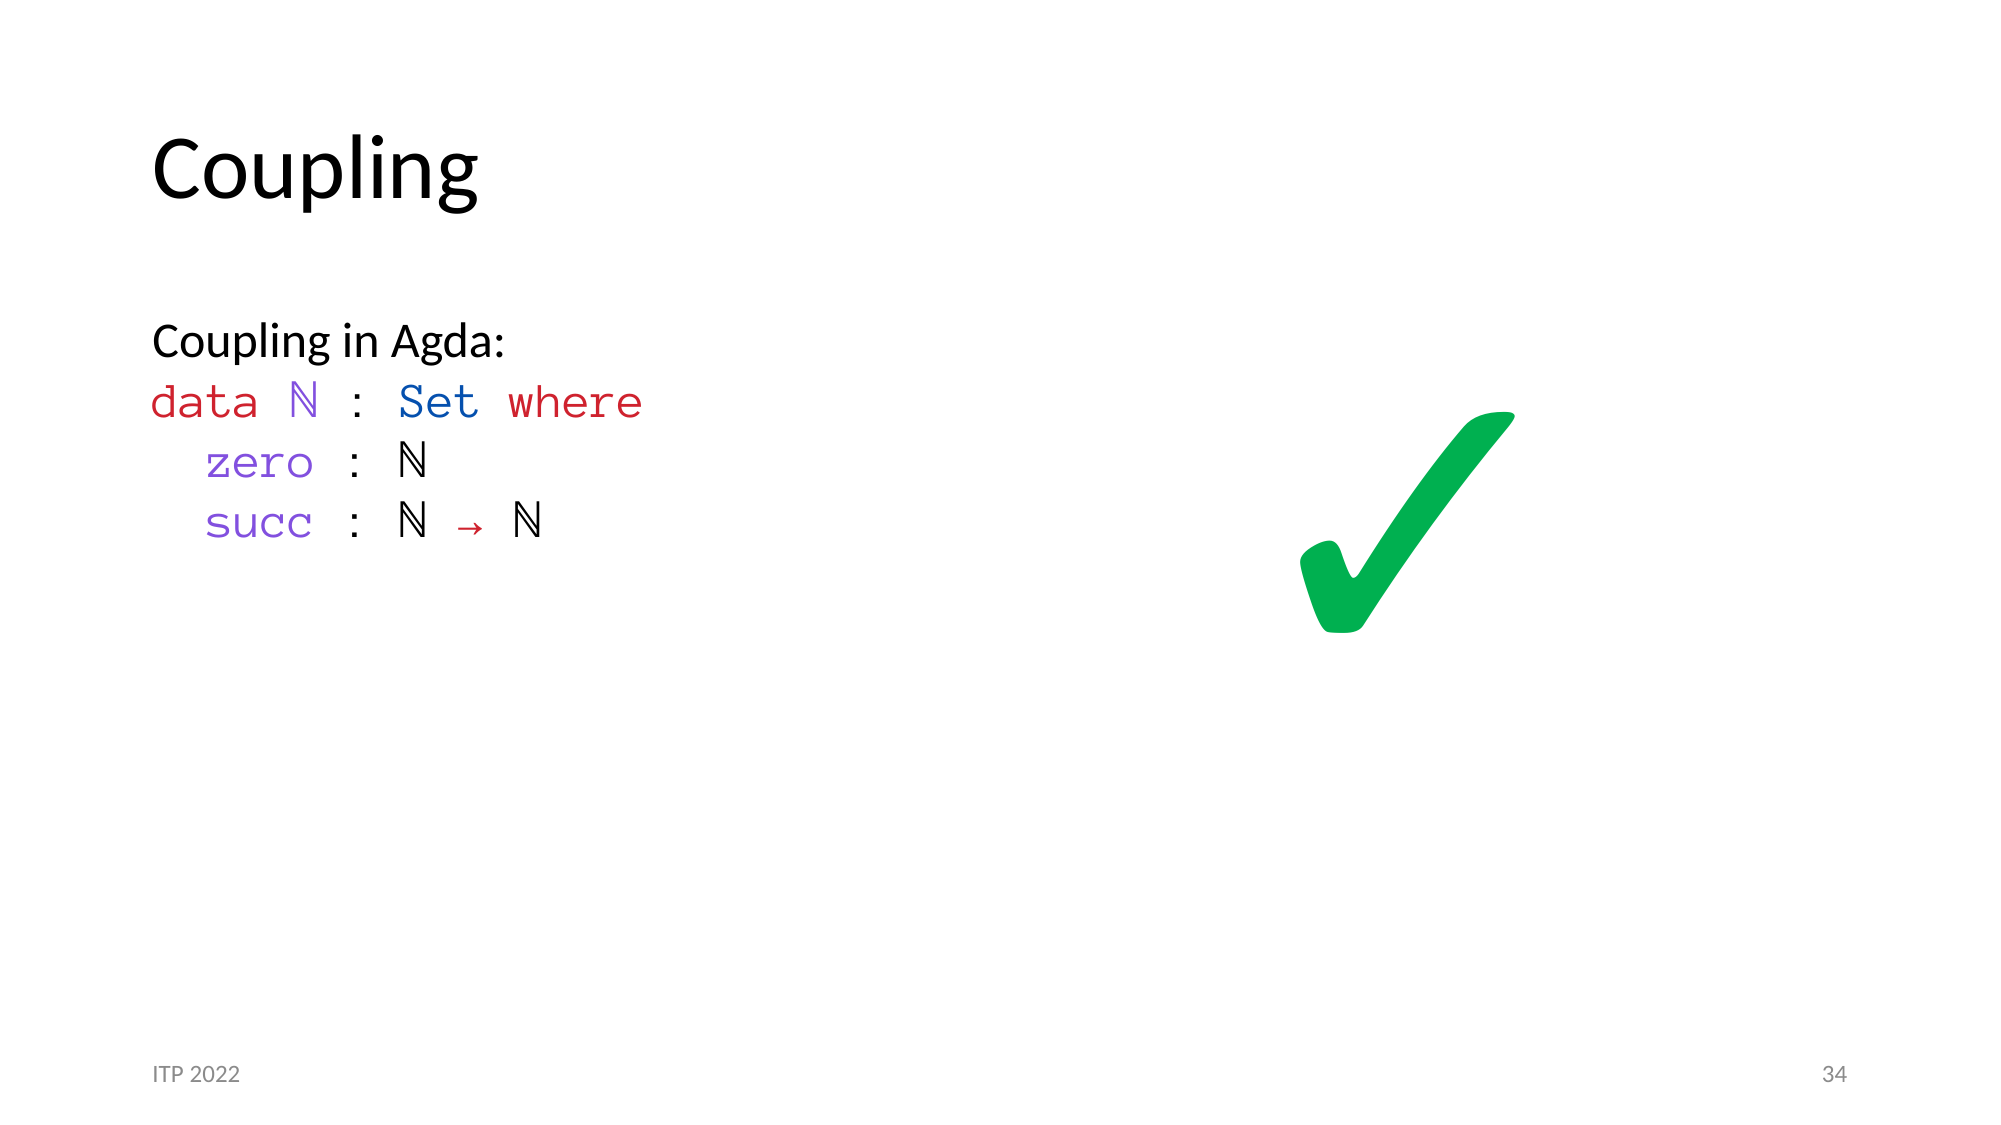

# Coupling
✓
Coupling in Agda:
data ℕ : Set where
  zero : ℕ
  succ : ℕ → ℕ
ITP 2022
34